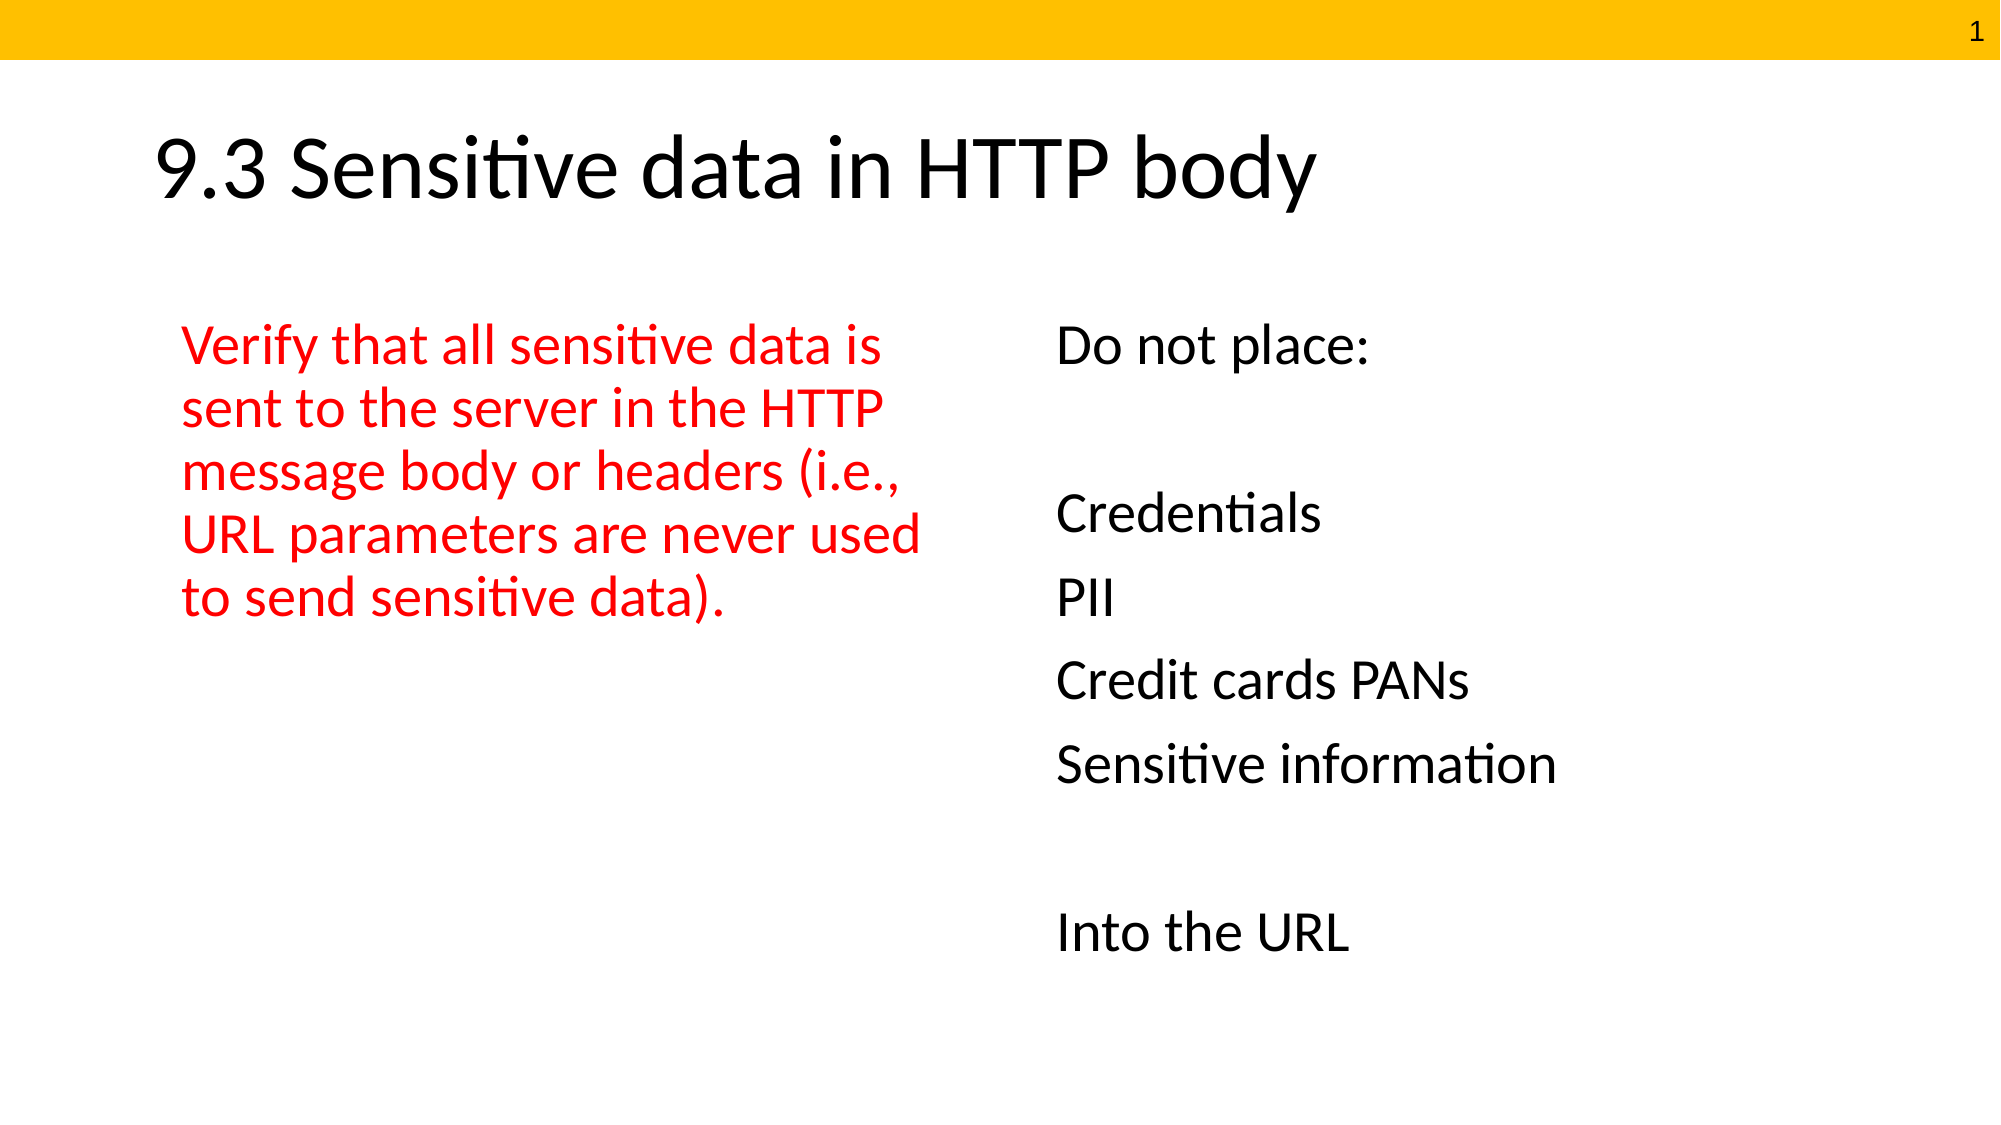

# 9.3 Sensitive data in HTTP body
Verify that all sensitive data is sent to the server in the HTTP message body or headers (i.e., URL parameters are never used to send sensitive data).
Do not place:

Credentials
PII
Credit cards PANs
Sensitive information

Into the URL